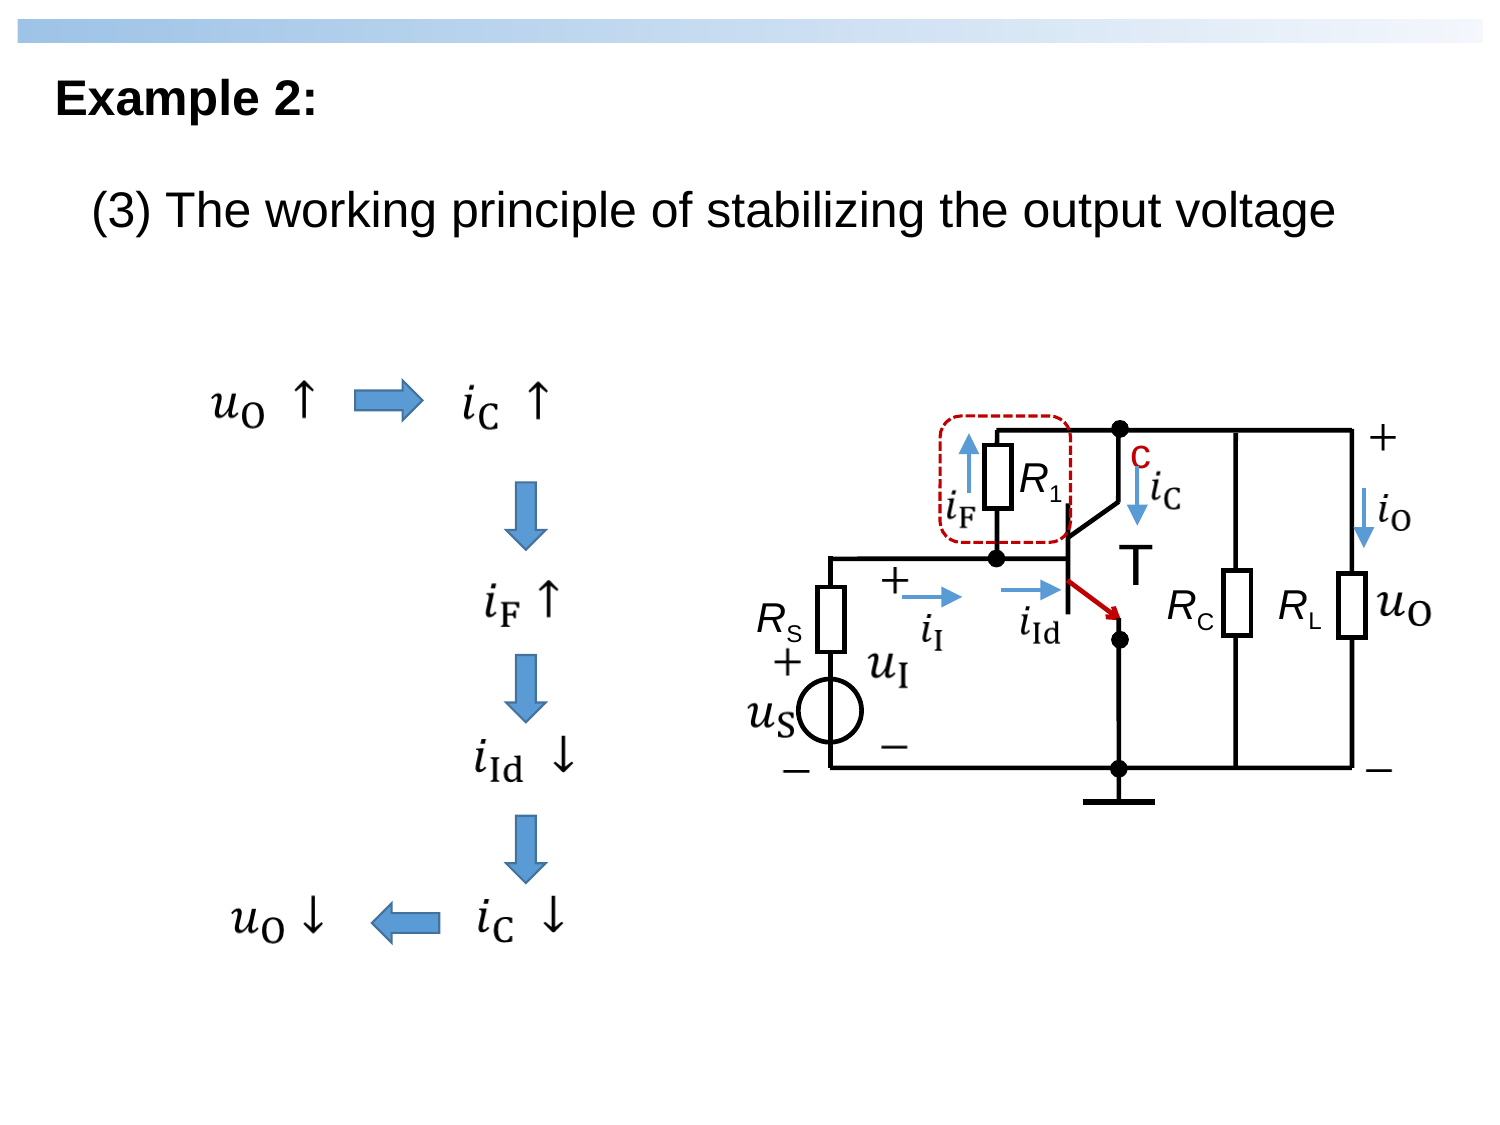

Example 2:
(3) The working principle of stabilizing the output voltage

c

R1

RL

T

RC

RS